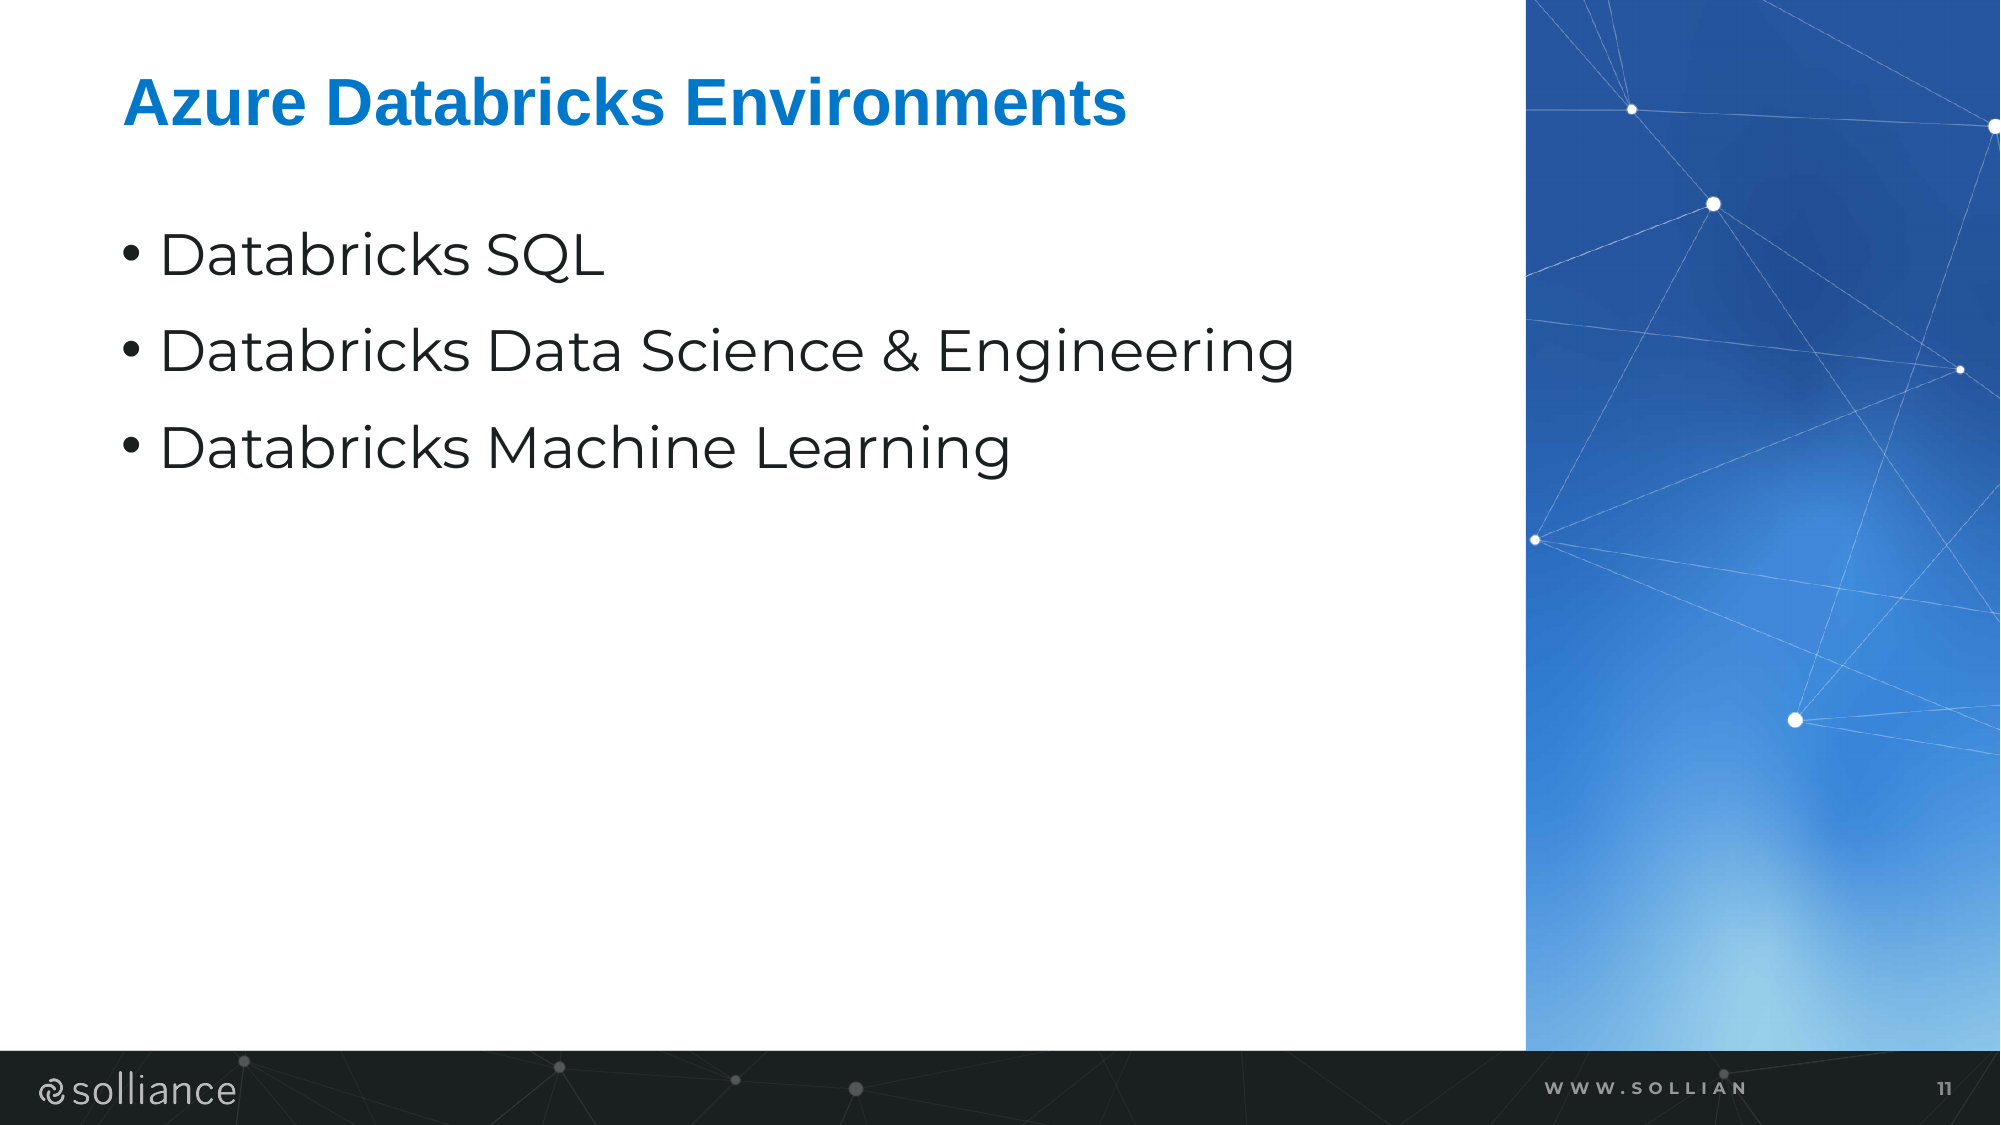

# Azure Databricks Environments
Databricks SQL
Databricks Data Science & Engineering
Databricks Machine Learning
WWW.SOLLIANCE.NET
11